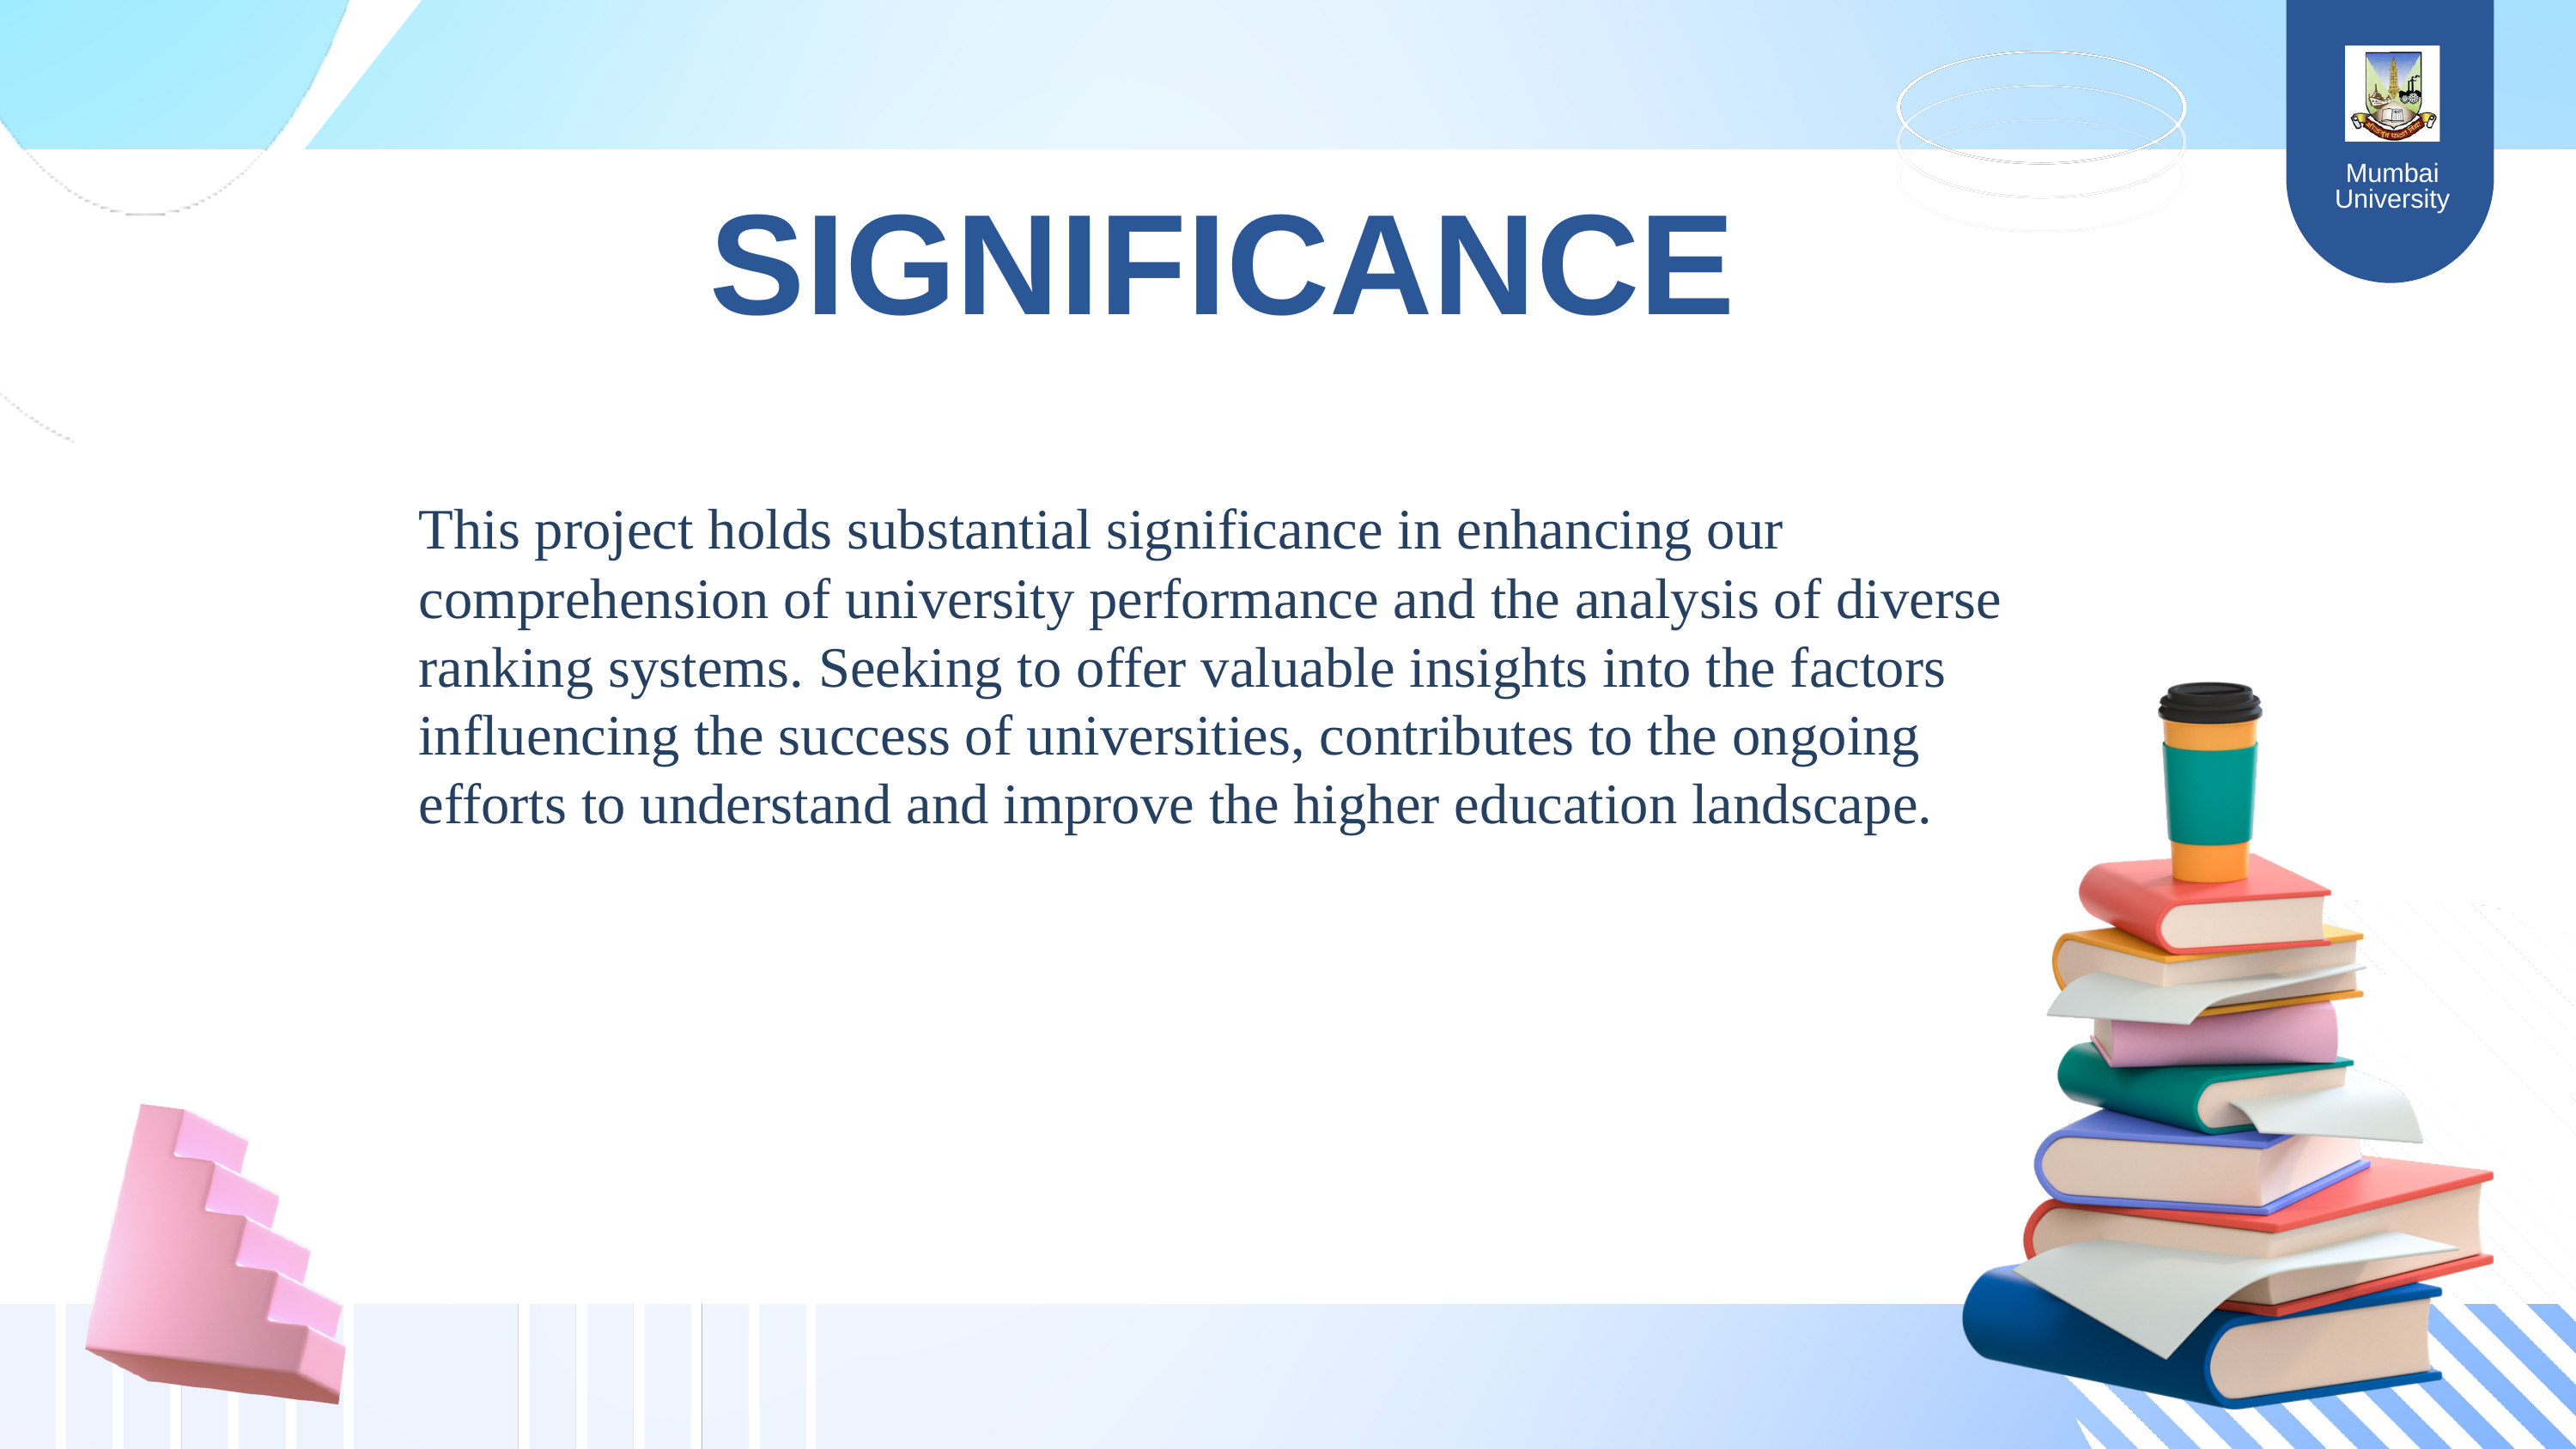

Mumbai University
SIGNIFICANCE

This project holds substantial significance in enhancing our comprehension of university performance and the analysis of diverse ranking systems. Seeking to offer valuable insights into the factors influencing the success of universities, contributes to the ongoing efforts to understand and improve the higher education landscape.